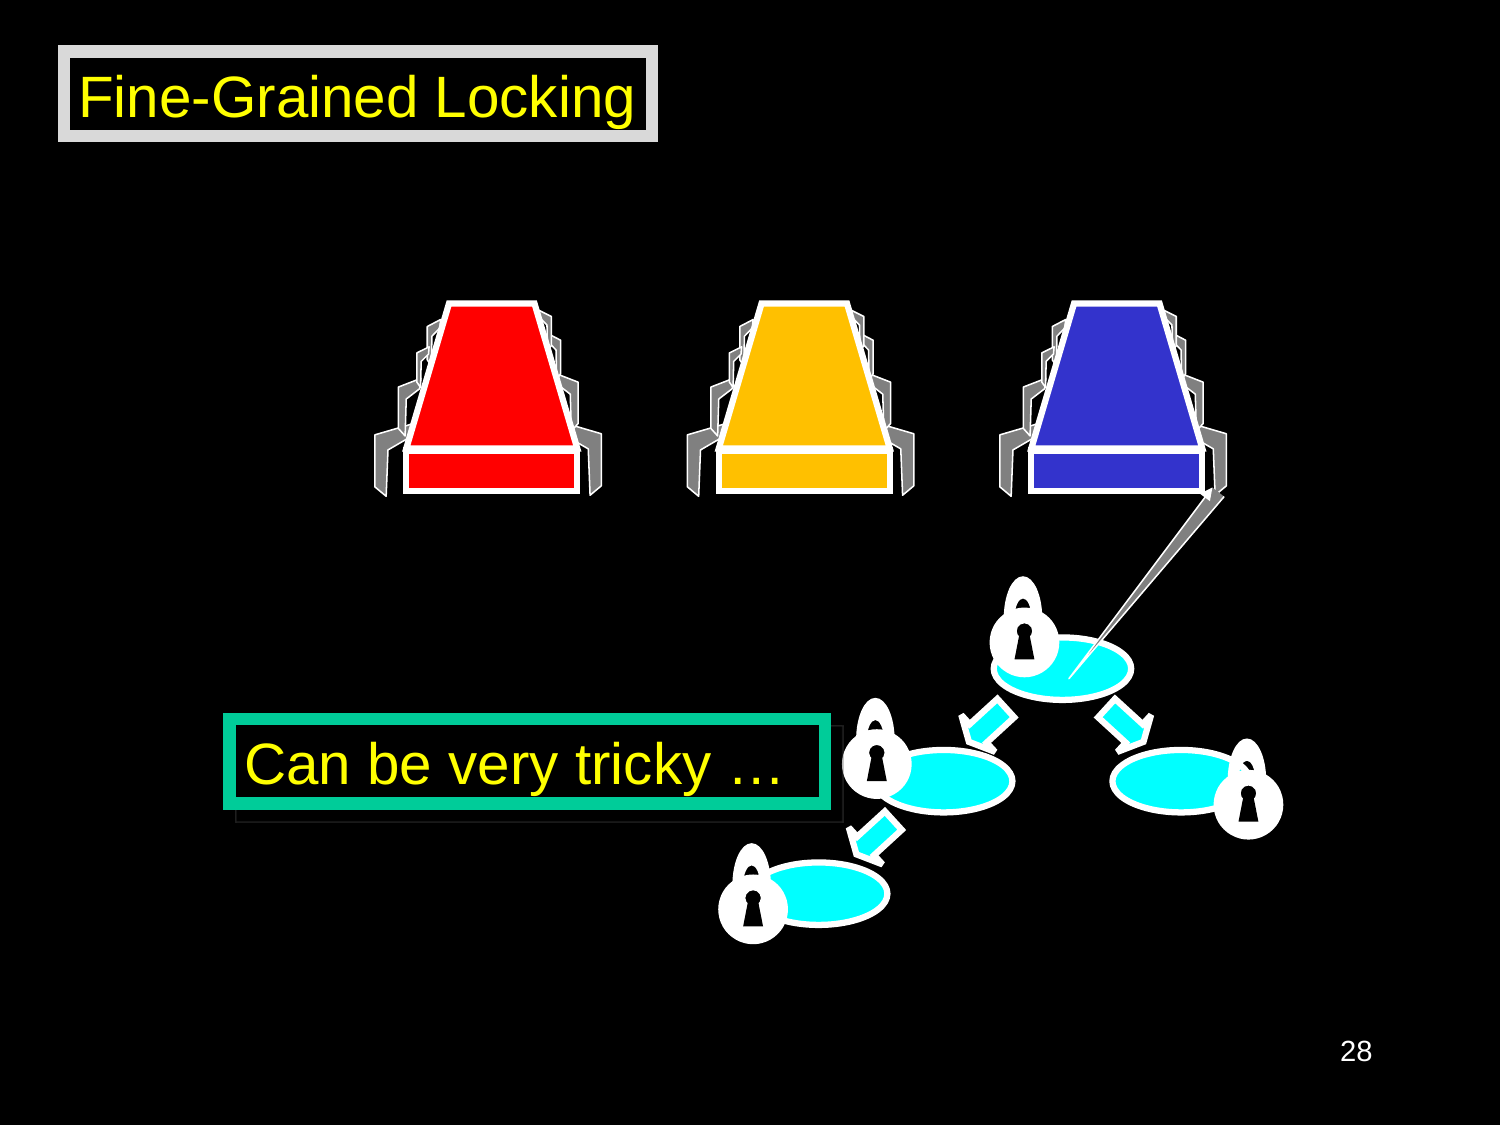

Fine-Grained Locking

Can be very tricky …

28